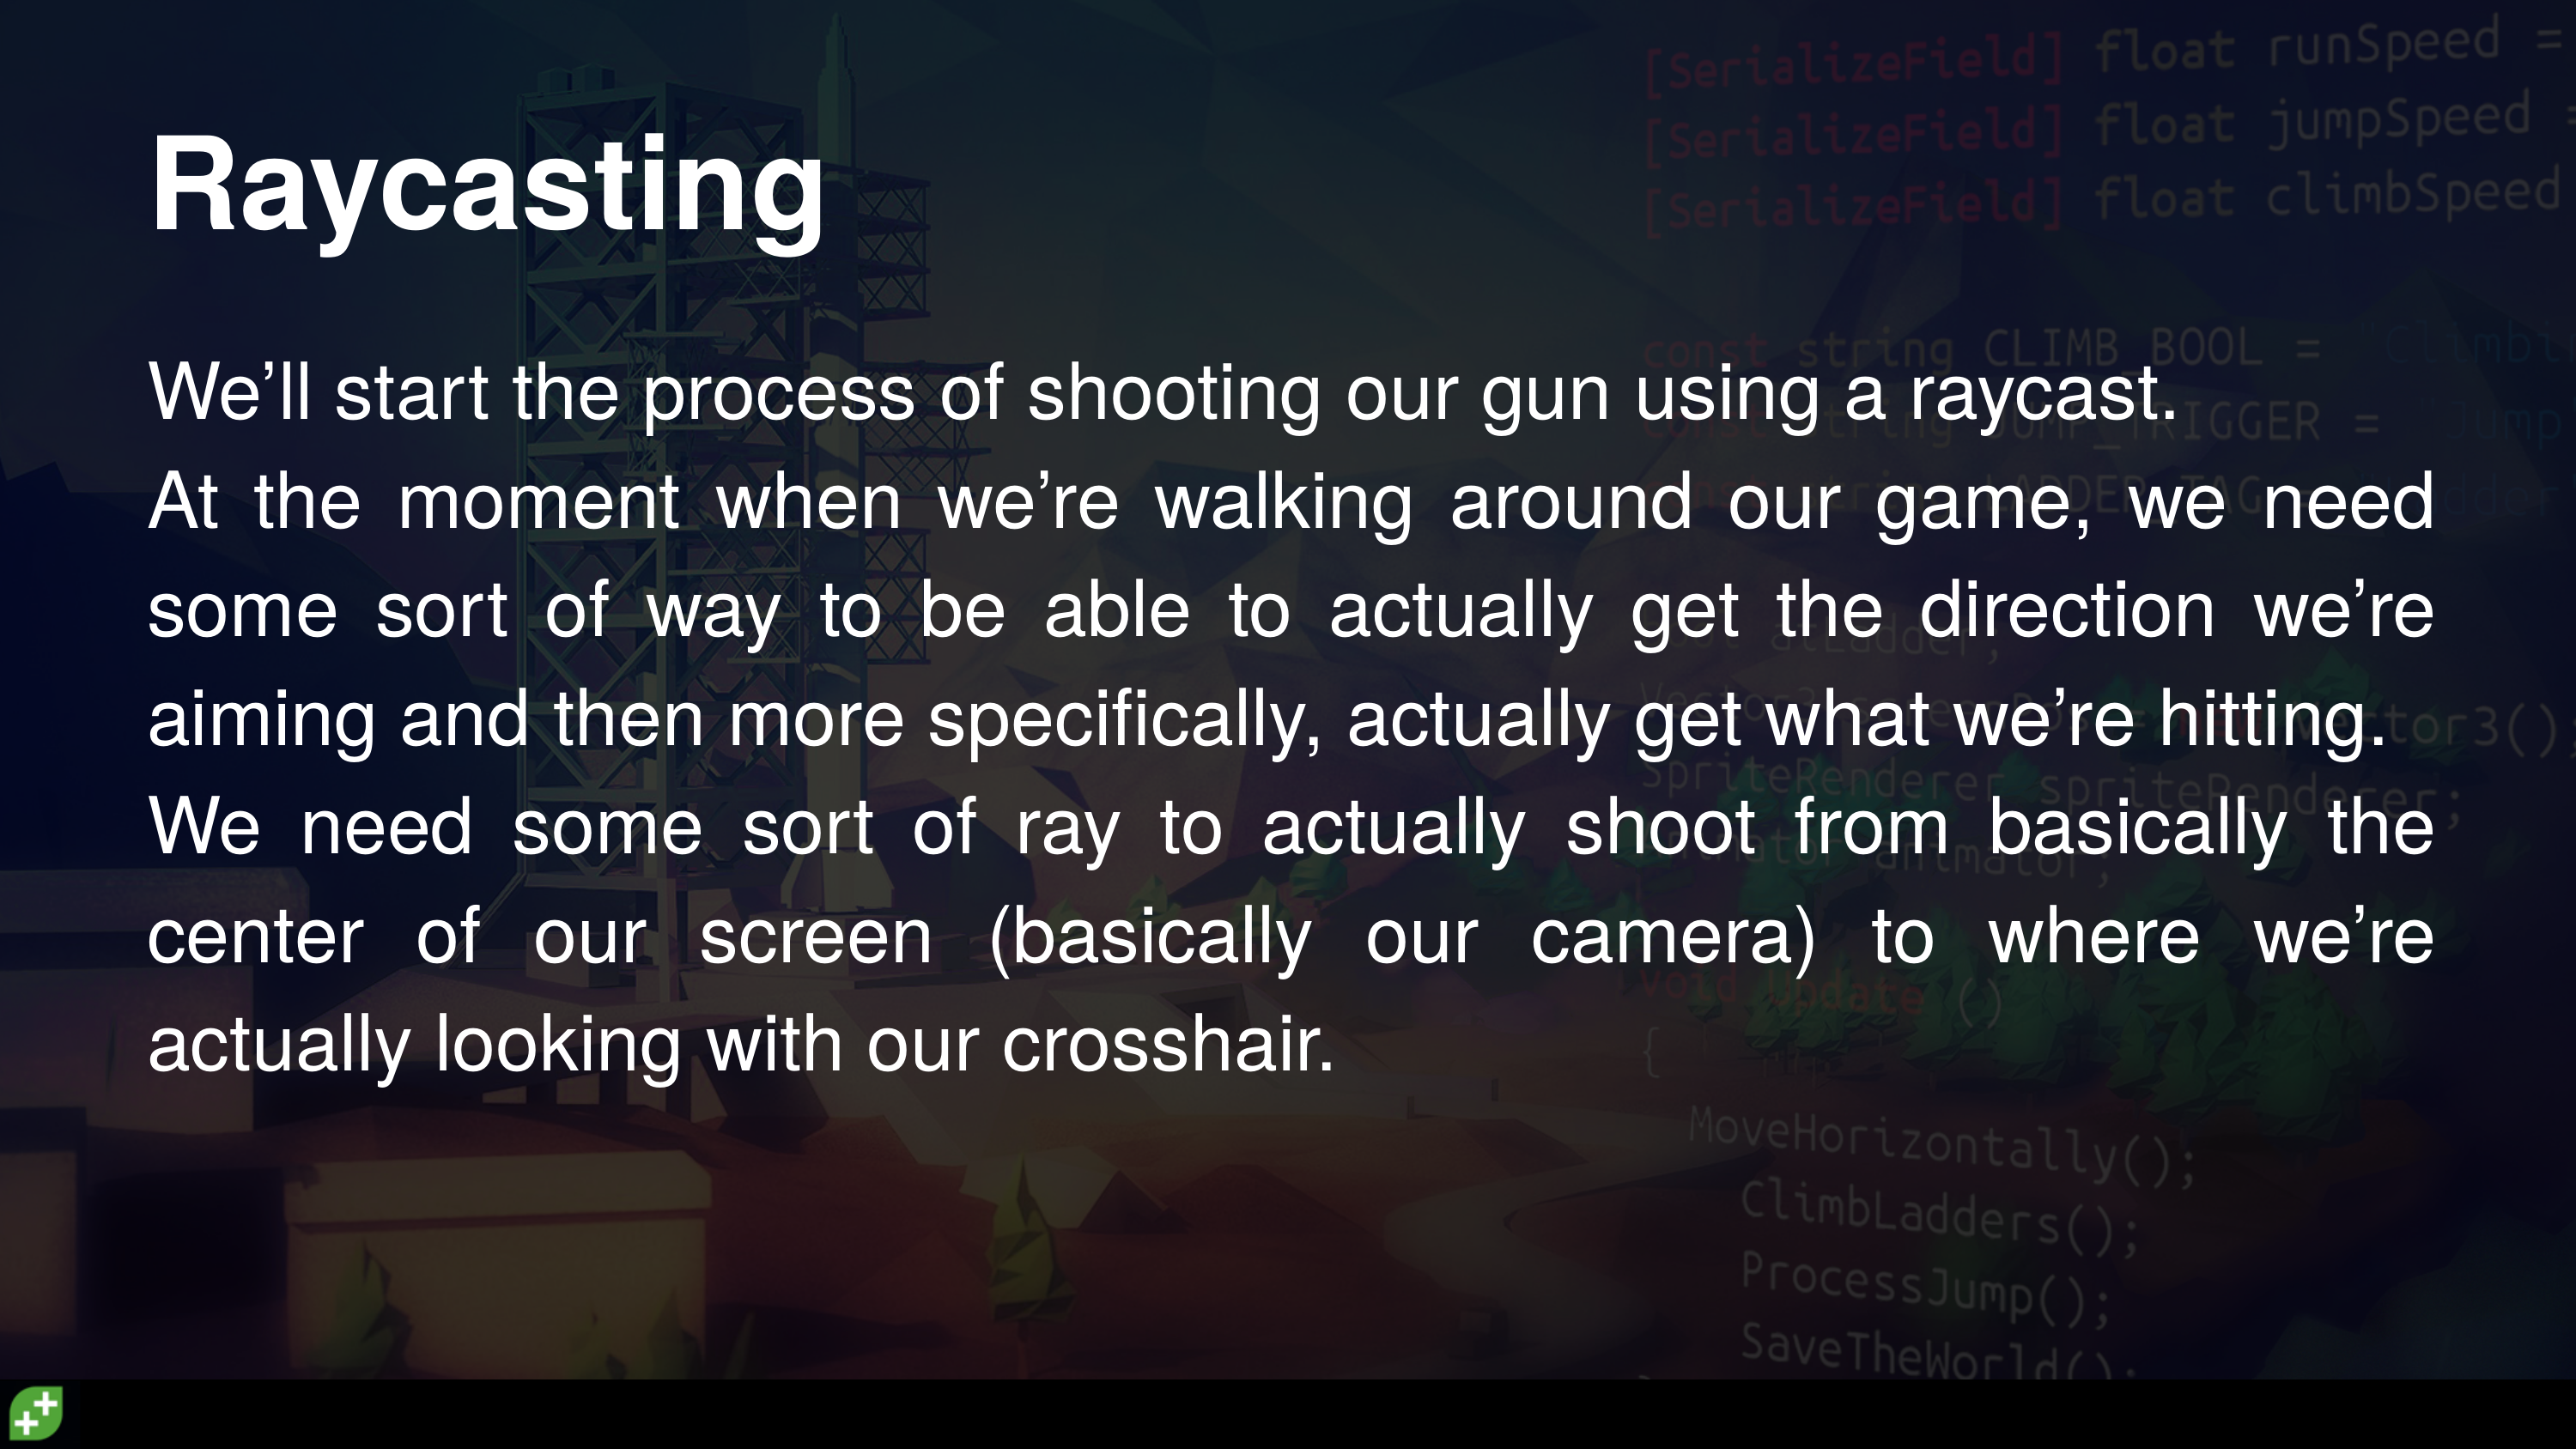

# Raycasting
We’ll start the process of shooting our gun using a raycast.
At the moment when we’re walking around our game, we need some sort of way to be able to actually get the direction we’re aiming and then more specifically, actually get what we’re hitting.
We need some sort of ray to actually shoot from basically the center of our screen (basically our camera) to where we’re actually looking with our crosshair.